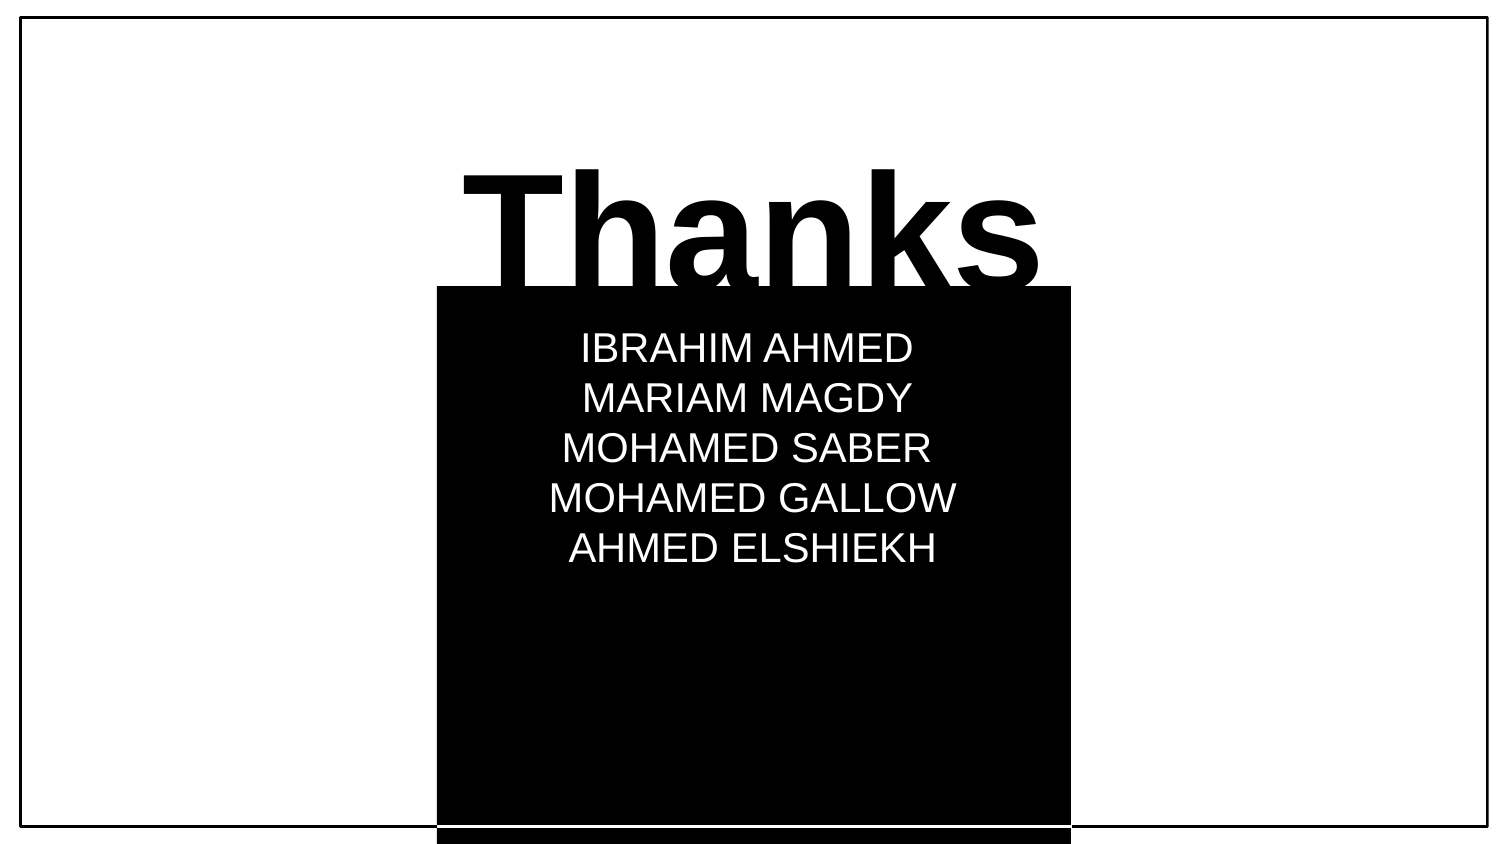

# Thanks
IBRAHIM AHMED
MARIAM MAGDY
MOHAMED SABER
MOHAMED GALLOW
AHMED ELSHIEKH